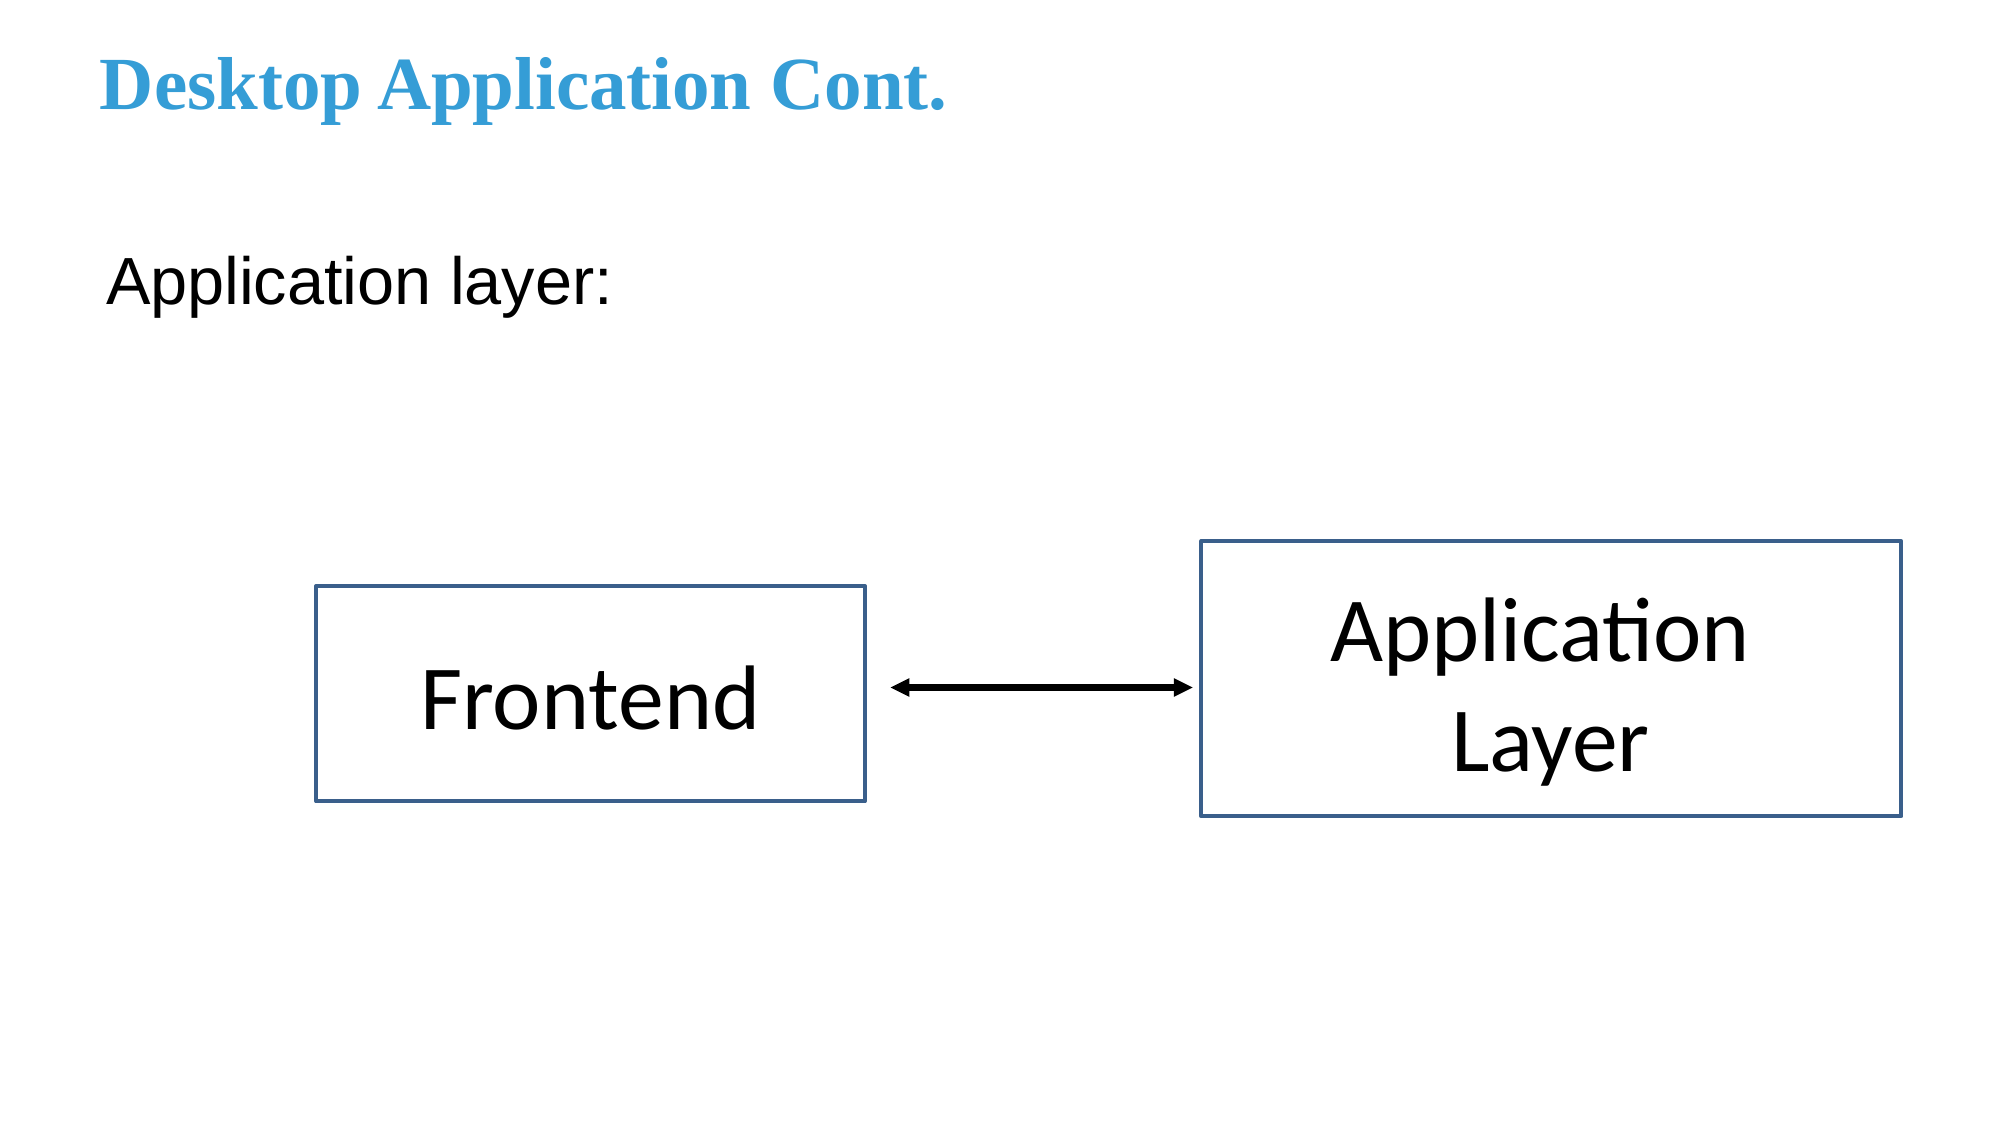

# Desktop Application Cont.
Application layer:

Application
Layer

Frontend